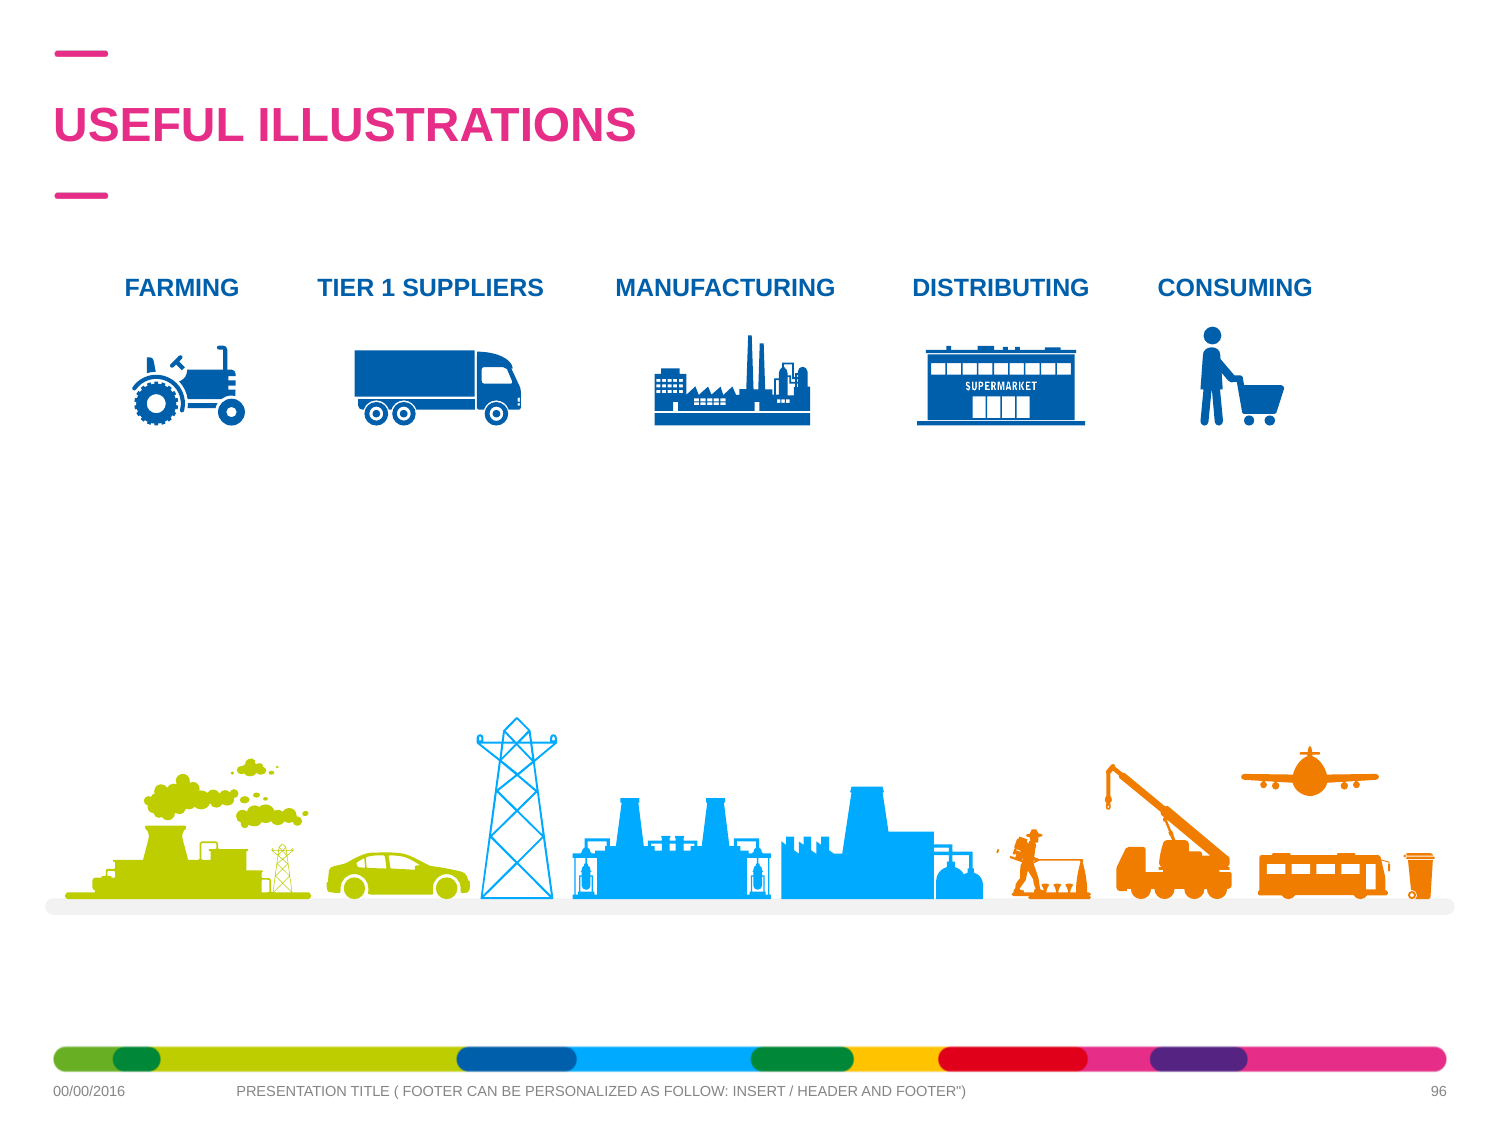

# Useful illustrations
FARMING
TIER 1 SUPPLIERS
MANUFACTURING
DISTRIBUTING
CONSUMING

96
00/00/2016
PRESENTATION TITLE ( FOOTER CAN BE PERSONALIZED AS FOLLOW: INSERT / HEADER AND FOOTER")